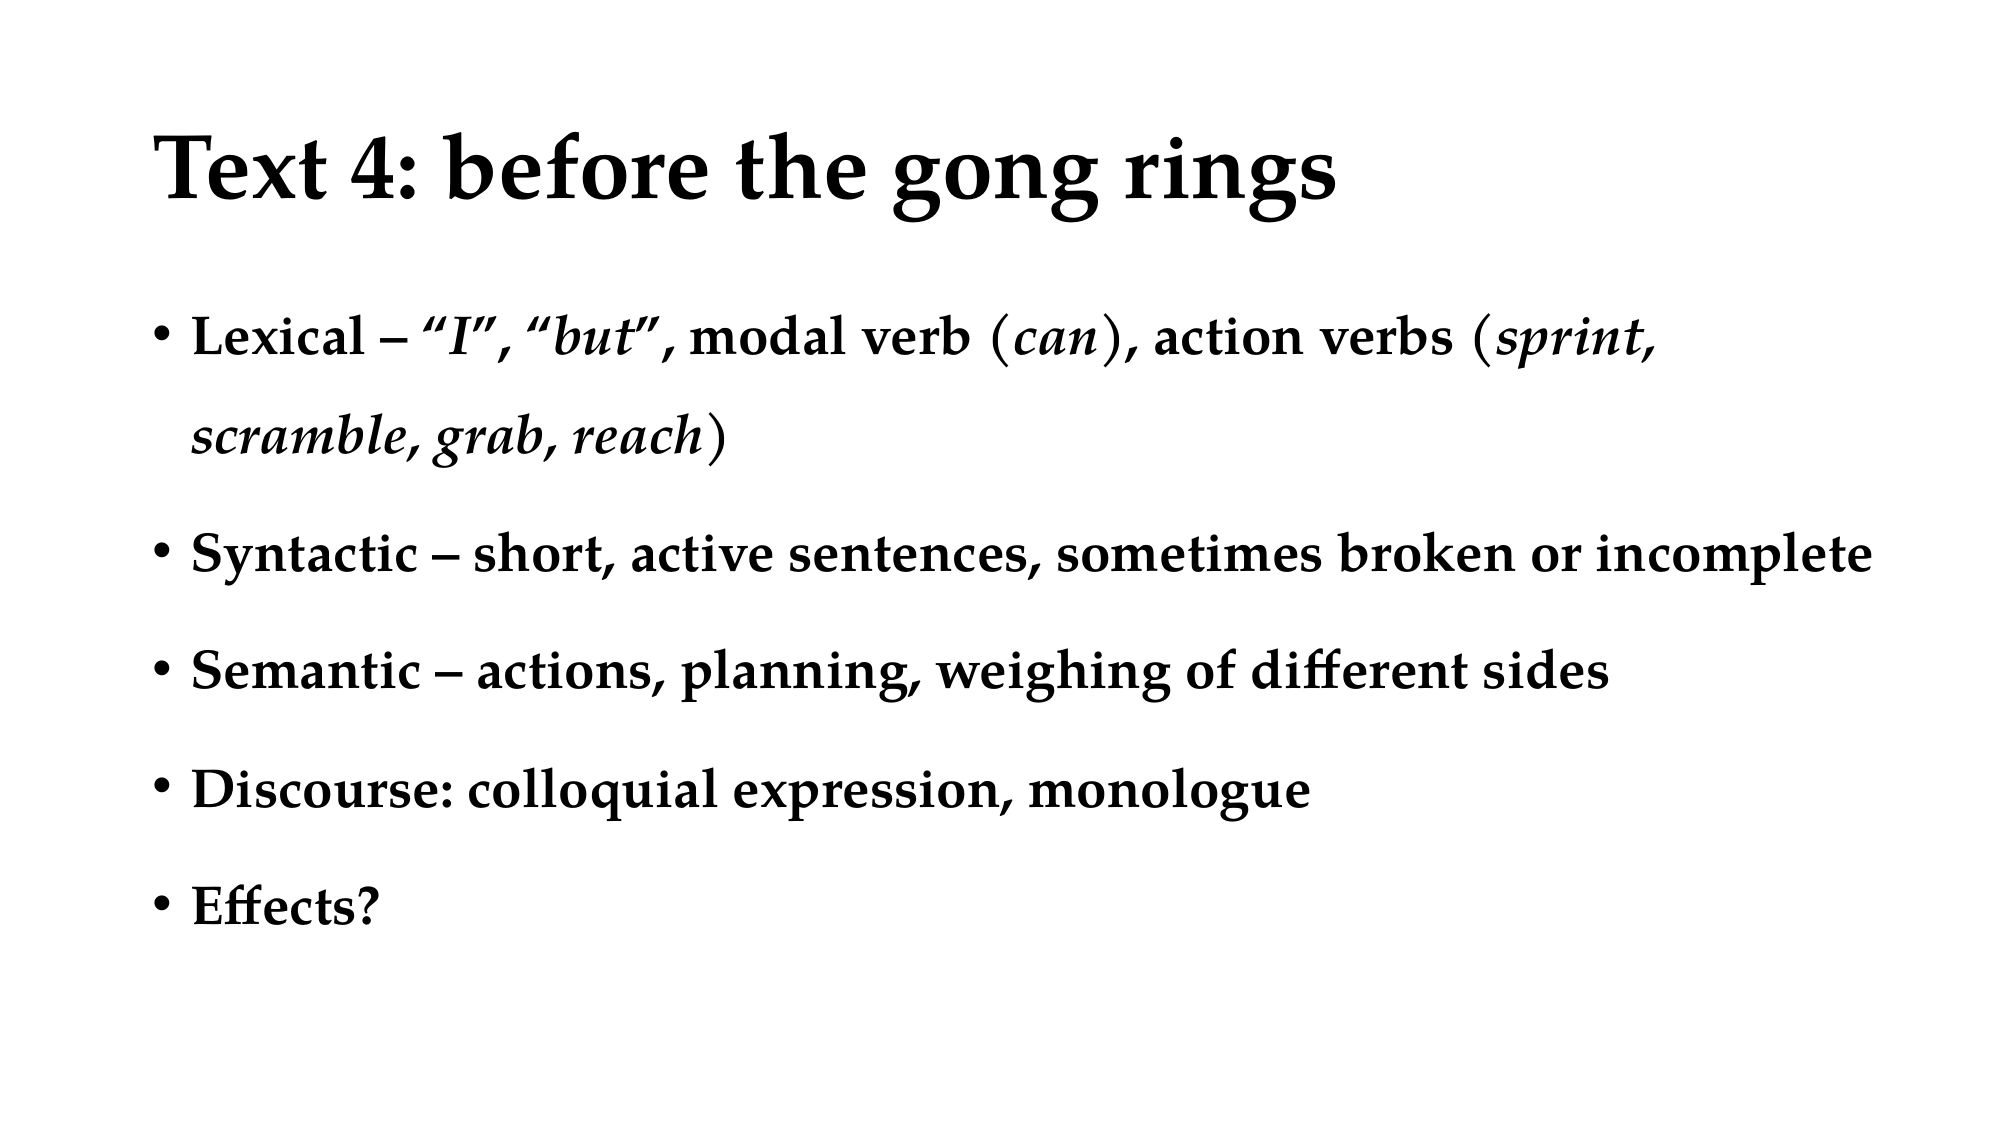

# Text 4: before the gong rings
Lexical – “I”, “but”, modal verb (can), action verbs (sprint, scramble, grab, reach)
Syntactic – short, active sentences, sometimes broken or incomplete
Semantic – actions, planning, weighing of different sides
Discourse: colloquial expression, monologue
Effects?